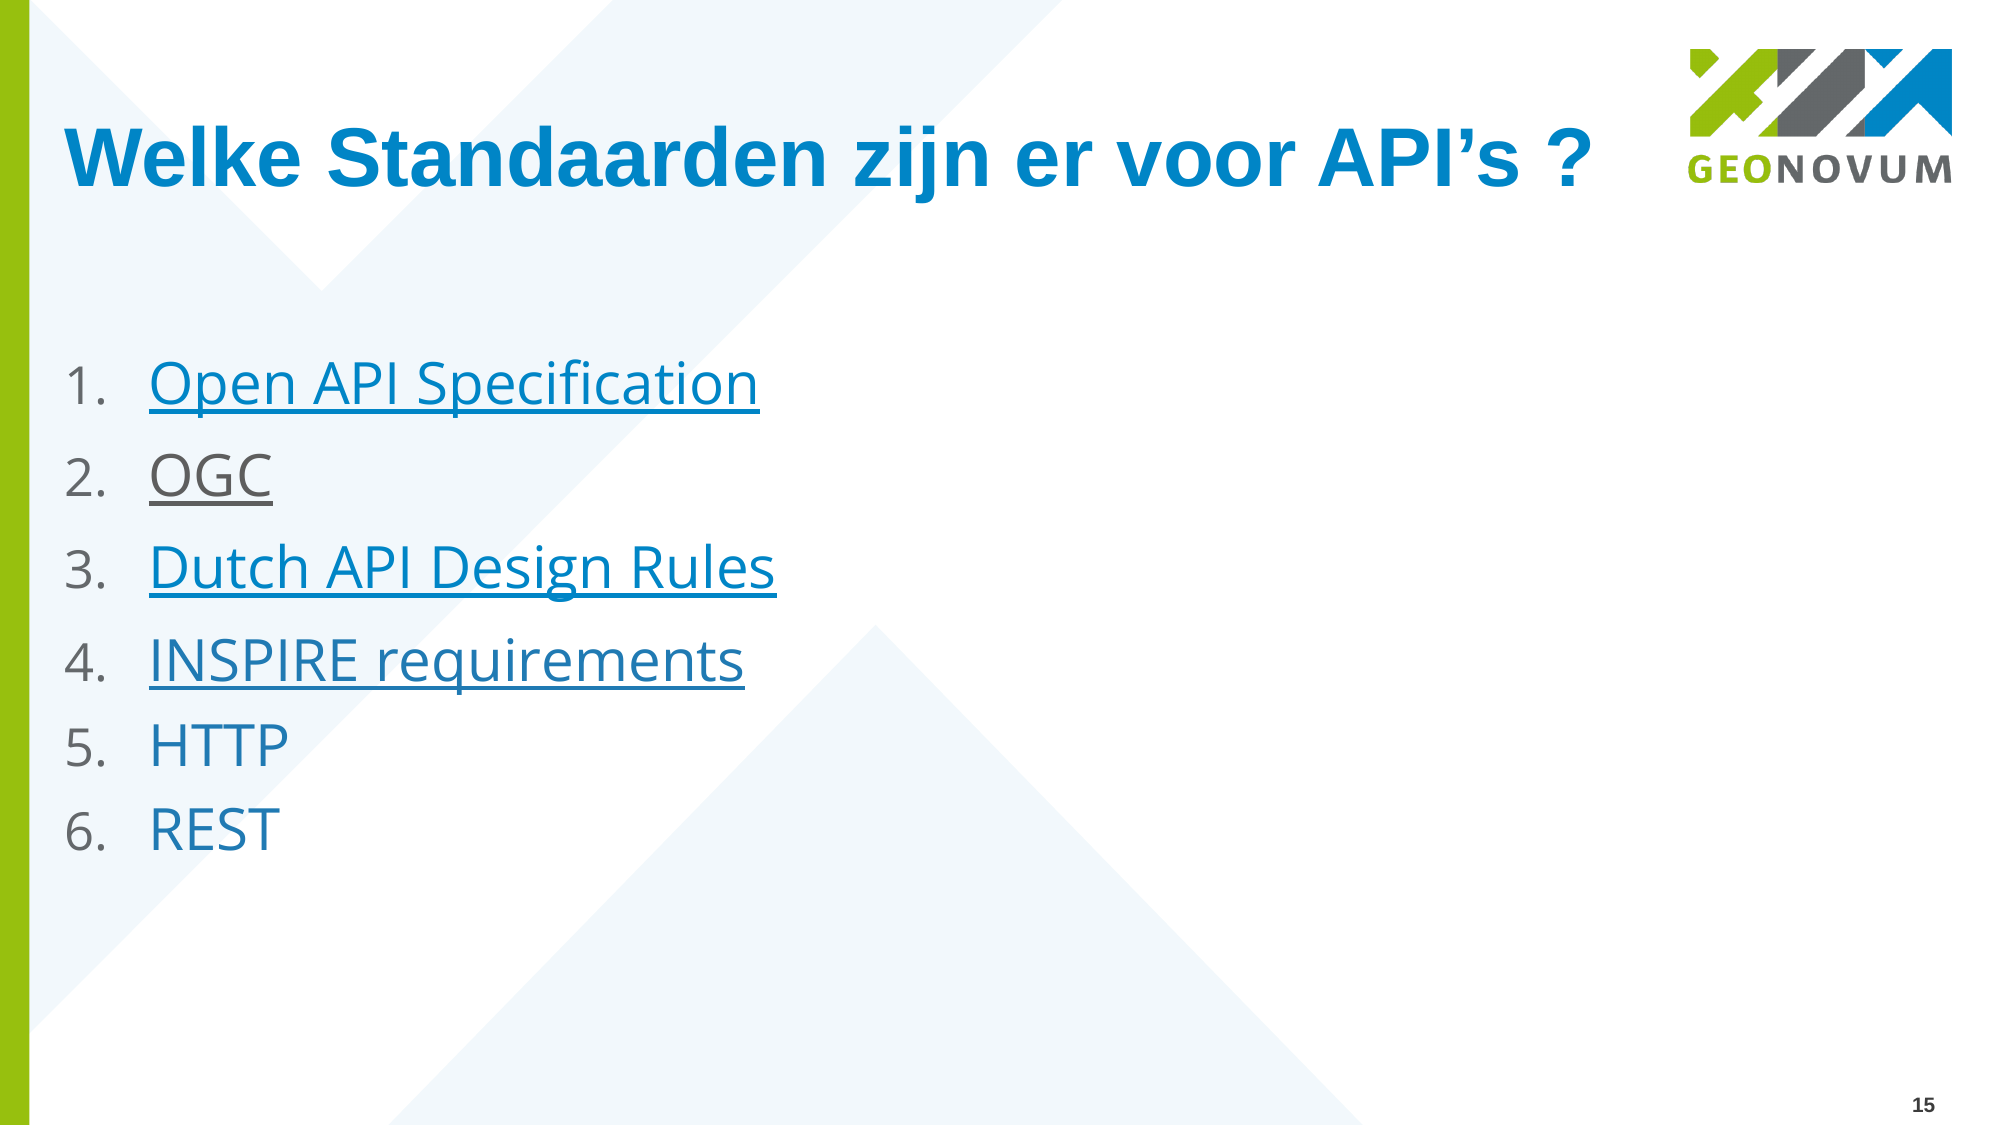

# Welke Standaarden zijn er voor API’s ?

Open API Specification
OGC
Dutch API Design Rules
INSPIRE requirements
HTTP
REST
15